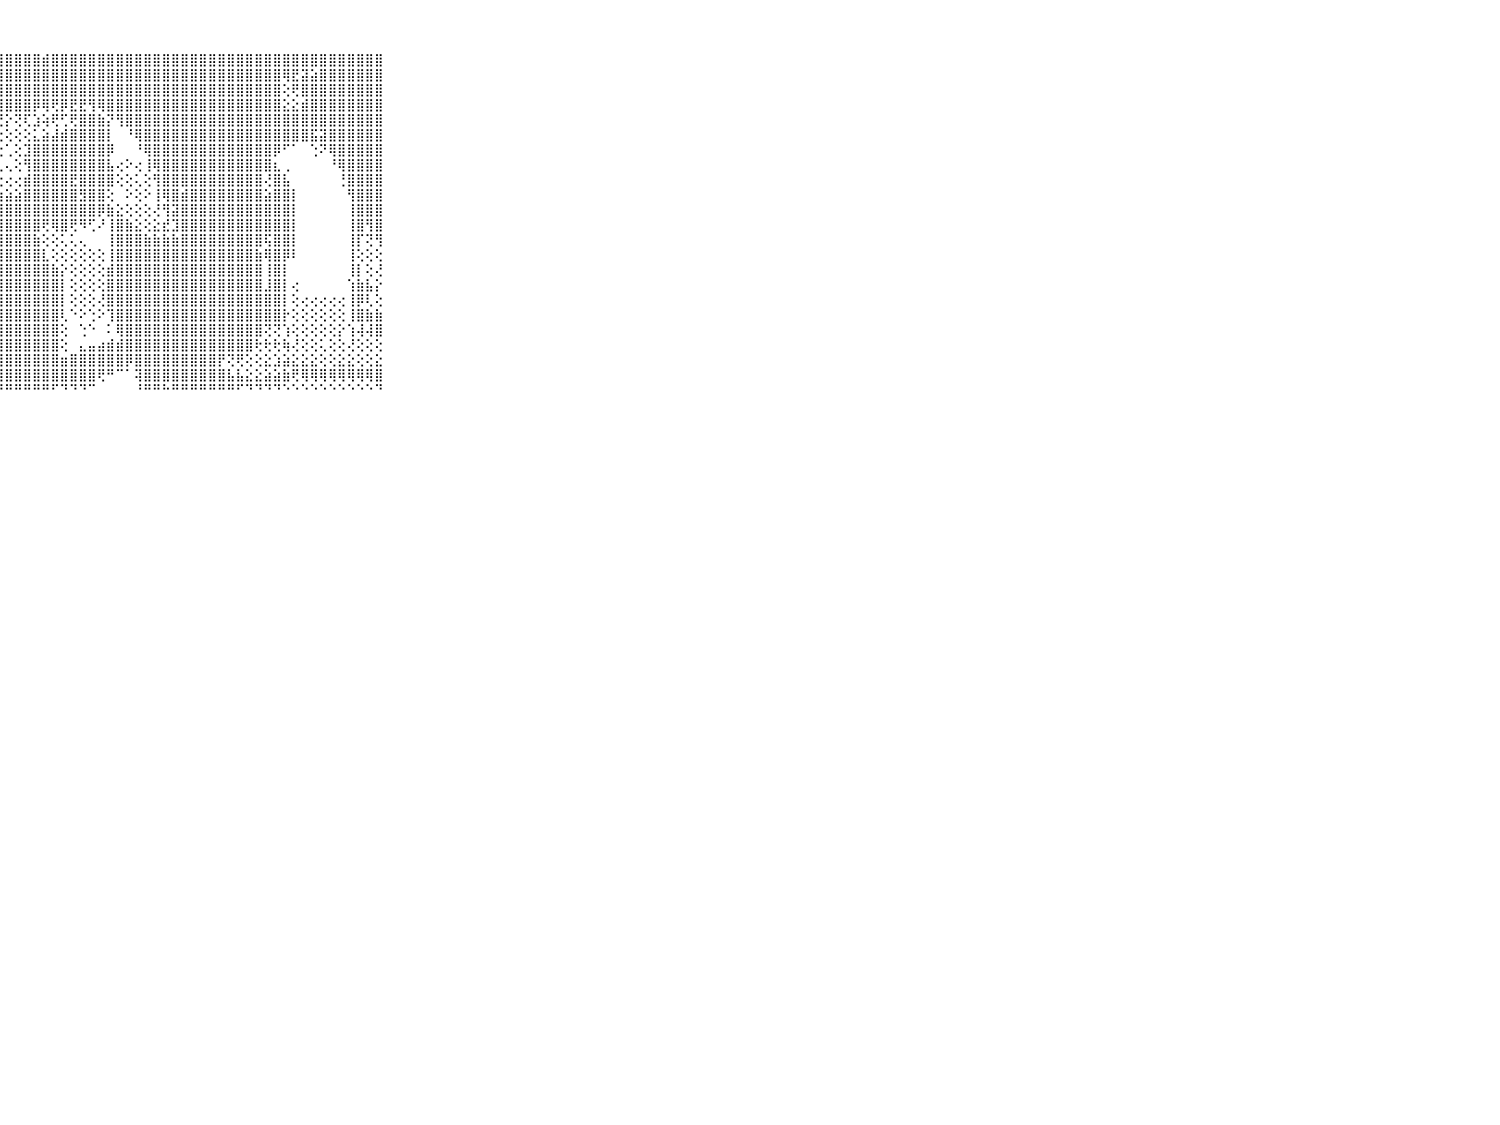

⠀⠀⠀⠀⠀⠀⠀⠀⠀⠀⠀⢕⢕⢜⢕⢕⢕⢝⢟⡗⢳⢿⢿⣟⣻⣿⣿⣿⣿⣿⣿⣿⣾⣿⣿⣿⣿⣿⣿⣿⣿⣿⣿⣿⣿⣿⣿⣿⣿⣿⣿⣿⣿⣿⣿⣿⣿⣿⣿⣿⣿⣿⣿⣿⣿⣿⣿⣿⣿⠀⠀⠀⠀⠀⠀⠀⠀⠀⠀⠀⠀
⠀⠀⠀⠀⠀⠀⠀⠀⠀⠀⠀⢕⢕⢕⢇⢜⢕⢕⢜⢕⢸⢝⣸⣿⣿⣿⣿⣿⣿⣿⣿⣿⣿⣿⣿⣿⣿⣿⣿⣿⣿⣿⣿⣿⣿⣿⣿⣿⣿⣿⣿⣿⣿⣿⣿⣿⣿⣿⢿⣟⣽⣵⣿⣿⣿⣿⣿⣿⣿⠀⠀⠀⠀⠀⠀⠀⠀⠀⠀⠀⠀
⠀⠀⠀⠀⠀⠀⠀⠀⠀⠀⠀⢕⣕⢜⢕⢕⢕⢕⢜⣹⣿⣟⣳⡾⡿⢿⣿⣿⣿⣿⣿⣿⣿⣿⣿⣿⣿⣿⣿⣿⣿⣿⣿⣿⣿⣿⣿⣿⣿⣿⣿⣿⣿⣿⣿⣿⣿⣿⢕⢟⣿⣿⣿⣿⣿⣿⣿⣿⣿⠀⠀⠀⠀⠀⠀⠀⠀⠀⠀⠀⠀
⠀⠀⠀⠀⠀⠀⠀⠀⠀⠀⠀⢳⢕⢕⣕⡕⣕⢕⢜⢹⢗⣱⡽⢽⣹⣾⣾⣿⣿⣿⣿⡿⢿⢟⡿⣟⣟⢻⢿⣿⣿⣿⣿⣿⣿⣿⣿⣿⣿⣿⣿⣿⣿⣿⣿⣿⣿⣿⣕⣕⣾⣿⣿⣿⣿⣿⣿⣿⣿⠀⠀⠀⠀⠀⠀⠀⠀⠀⠀⠀⠀
⠀⠀⠀⠀⠀⠀⠀⠀⠀⠀⠀⢕⢕⢕⢕⢜⢝⢕⢕⢕⢕⢕⢕⢜⢝⢜⢝⢝⡕⢝⢏⣱⢵⢟⢋⢟⣿⣿⣷⡝⢻⣿⣿⣿⣿⣿⣿⣿⣿⣿⣿⣿⣿⣿⣿⣿⣿⣿⣿⣿⣿⣿⣿⣿⣿⣿⣿⣿⣿⠀⠀⠀⠀⠀⠀⠀⠀⠀⠀⠀⠀
⠀⠀⠀⠀⠀⠀⠀⠀⠀⠀⠀⢕⢕⢕⢕⢕⢕⢕⢕⢕⢕⢕⢕⢕⡕⢕⢜⢕⢕⢕⢕⣅⣵⣼⣾⣿⣿⣿⣿⡇⠀⠘⢿⣿⣿⣿⣿⣿⣿⣿⣿⣿⣿⣿⣿⣿⣿⣿⣿⣿⣿⣯⣽⣿⣿⣿⣿⣿⣿⠀⠀⠀⠀⠀⠀⠀⠀⠀⠀⠀⠀
⠀⠀⠀⠀⠀⠀⠀⠀⠀⠀⠀⢕⢕⢕⢕⢕⢕⢕⢕⢕⢕⢕⢕⢕⢕⢕⢕⢕⢁⢕⣹⣿⣿⣿⣿⣿⣿⣿⣿⡿⠀⠀⠘⢿⣿⣿⣿⣿⣿⣿⣿⣿⣿⣿⣿⣿⣿⡿⠋⠁⠀⢑⠝⢿⣿⣿⣿⣿⣿⠀⠀⠀⠀⠀⠀⠀⠀⠀⠀⠀⠀
⠀⠀⠀⠀⠀⠀⠀⠀⠀⠀⠀⢕⢕⢕⢕⢕⢕⢕⢕⢕⢕⢕⢕⢕⢕⢕⢕⢁⢄⢕⢻⣿⣿⣿⣿⣿⣿⣿⣿⣧⢔⠕⢔⢸⢿⣿⣿⣿⣿⣿⣿⣿⣿⣿⣿⣿⣿⣆⢀⠀⠀⠀⠀⠘⢿⣿⣿⣿⣿⠀⠀⠀⠀⠀⠀⠀⠀⠀⠀⠀⠀
⠀⠀⠀⠀⠀⠀⠀⠀⠀⠀⠀⢕⢕⢕⢕⢕⢕⢕⢕⢕⢕⢕⢕⢕⢕⢕⢕⢕⢔⢔⣾⣿⣿⣿⣿⣟⣿⣿⣿⣿⢕⢕⢅⢕⢻⣿⣿⣿⣿⣿⣿⣿⣿⣿⣿⣿⢜⣿⣧⠀⠀⠀⠀⠀⢘⣿⣿⣿⣿⠀⠀⠀⠀⠀⠀⠀⠀⠀⠀⠀⠀
⠀⠀⠀⠀⠀⠀⠀⠀⠀⠀⠀⢕⢕⢕⢕⢕⢕⢕⢕⢕⢕⢕⢕⢕⢕⢕⢱⣵⣵⣵⣿⣿⣿⣿⣿⣿⣻⣿⣿⢕⠀⠕⢕⠕⢸⢿⣿⣾⣿⣿⣿⣿⣿⣿⣿⣿⣵⣿⣿⡇⠀⠀⠀⠀⠀⢻⣿⣿⣿⠀⠀⠀⠀⠀⠀⠀⠀⠀⠀⠀⠀
⠀⠀⠀⠀⠀⠀⠀⠀⠀⠀⠀⢕⢕⢕⢕⢕⢕⢕⢕⢜⢇⢕⢜⢕⢕⢕⢸⣿⣿⣿⣿⣿⣿⣿⣿⣿⣿⣿⡿⣷⣕⢕⢕⢕⢜⢻⣽⣿⣿⣿⣿⣿⣿⣿⣿⣿⣿⣿⣿⡇⠀⠀⠀⠀⠀⢸⣿⣿⣿⠀⠀⠀⠀⠀⠀⠀⠀⠀⠀⠀⠀
⠀⠀⠀⠀⠀⠀⠀⠀⠀⠀⠀⢕⢕⢕⢕⢕⢕⢕⢕⢕⢕⢕⢕⢕⢱⢕⢸⣿⣿⣿⣿⣿⢟⢿⣿⢟⠻⢋⠜⢸⣿⣷⣕⢕⣕⣞⣹⣿⣿⣿⣿⣿⣿⣿⣿⣿⣿⣿⣿⡇⠀⠀⠀⠀⠀⢸⣿⢻⣿⠀⠀⠀⠀⠀⠀⠀⠀⠀⠀⠀⠀
⠀⠀⠀⠀⠀⠀⠀⠀⠀⠀⠀⢕⢕⢕⢕⢕⢕⡇⢕⢕⢕⣕⢕⢕⢕⣕⣿⣿⣿⣿⣿⣷⢕⢕⢅⢅⢄⠀⠀⢸⣿⣿⣿⣷⣷⣷⣷⣿⣿⣿⣿⣿⣿⣿⣿⣿⢯⣿⣿⡇⠀⠀⠀⠀⠀⢸⡏⢝⢻⠀⠀⠀⠀⠀⠀⠀⠀⠀⠀⠀⠀
⠀⠀⠀⠀⠀⠀⠀⠀⠀⠀⠀⢕⢕⢕⢕⢕⢇⢕⣕⡇⣗⣗⣗⣗⣳⣿⣿⣿⣿⣿⣿⣿⣇⢕⢕⢕⢕⢕⢕⢸⣿⣿⣿⣿⣿⣿⣿⣿⣿⣿⣿⣿⣿⣿⣿⣷⢿⣿⡿⠇⠀⠀⠀⠀⠀⢸⢕⢕⢕⠀⠀⠀⠀⠀⠀⠀⠀⠀⠀⠀⠀
⠀⠀⠀⠀⠀⠀⠀⠀⠀⠀⠀⢱⣧⣵⡵⢕⡵⢵⢵⢵⡵⡵⢧⣿⣿⣿⣿⣿⣿⣿⣿⣿⣿⣷⡕⢕⢕⢕⢕⣾⣿⣿⣿⣿⣿⣿⣿⣿⣿⣿⣿⣿⣿⣿⣿⣿⢸⣿⡇⠀⠀⠀⠀⠀⠀⢸⡇⢕⢜⠀⠀⠀⠀⠀⠀⠀⠀⠀⠀⠀⠀
⠀⠀⠀⠀⠀⠀⠀⠀⠀⠀⠀⢱⣷⢗⣗⣗⣗⣗⣞⣏⣹⣿⣿⣿⣿⣿⣿⣿⣿⣿⣿⣿⣿⣿⡇⢕⢕⢕⢕⣿⣿⣿⣿⣿⣿⣿⣿⣿⣿⣿⣿⣿⣿⣿⣿⣿⣸⣿⡇⢔⠀⠀⠀⠀⠀⢱⣷⣧⡕⠀⠀⠀⠀⠀⠀⠀⠀⠀⠀⠀⠀
⠀⠀⠀⠀⠀⠀⠀⠀⠀⠀⠀⢸⣿⡿⢽⢵⣾⡵⢧⣿⣿⣿⣿⣿⣿⣿⣿⣿⣿⣿⣿⣿⣿⣿⡇⢕⢕⢕⢜⣿⣿⣿⣿⣿⣿⣿⣿⣿⣿⣿⣿⣿⣿⣿⣿⣿⣿⣿⡇⢕⢔⢔⢔⢔⢔⢸⡿⢇⢕⠀⠀⠀⠀⠀⠀⠀⠀⠀⠀⠀⠀
⠀⠀⠀⠀⠀⠀⠀⠀⠀⠀⠀⢱⣾⣷⣷⣾⣿⣿⣿⣿⣿⣿⣿⣿⣿⣿⣿⣿⣿⣿⣿⣿⣿⣿⢇⠑⠕⢑⠕⢹⣿⣿⣿⣿⣿⣿⣿⣿⣿⣿⣿⣿⣿⣿⣿⣿⣿⣿⡗⢕⢕⢕⢕⢕⢕⢸⣿⣷⣷⠀⠀⠀⠀⠀⠀⠀⠀⠀⠀⠀⠀
⠀⠀⠀⠀⠀⠀⠀⠀⠀⠀⠀⣿⣽⣿⣿⣿⣿⣿⣿⣿⣿⣿⣿⣿⣿⣿⣿⣿⣿⣿⣿⣿⣿⣿⢕⠀⢑⠑⠀⠅⢿⣿⣿⣿⣿⣿⣿⣿⣿⣿⣿⣿⣿⣿⣿⣿⢝⢝⢱⢕⢕⢕⢕⢕⡕⢱⢼⢼⣿⠀⠀⠀⠀⠀⠀⠀⠀⠀⠀⠀⠀
⠀⠀⠀⠀⠀⠀⠀⠀⠀⠀⠀⢻⣿⣿⣿⣿⣿⣿⣿⣿⣿⣿⣿⣿⣿⣿⣿⣿⣿⣿⣿⣿⣿⣿⢕⠀⣄⣤⣴⣾⣾⣿⣿⣿⣿⣿⣿⣿⣿⣿⣿⣿⣿⣿⣿⢗⢗⢗⢷⢜⢕⢕⢅⢕⢕⢜⢕⢕⢕⠀⠀⠀⠀⠀⠀⠀⠀⠀⠀⠀⠀
⠀⠀⠀⠀⠀⠀⠀⠀⠀⠀⠀⣜⣽⣽⣾⣿⣿⣿⣿⣿⣿⣿⣿⣿⣿⣿⣿⣿⣿⣿⣿⣿⣿⣿⣶⣿⣿⣿⣿⣿⣿⡿⣿⣿⣿⣿⣿⣿⣿⣿⣿⡟⢝⢟⢕⢕⣕⣱⣵⣕⣕⣕⢕⢕⣕⣕⢕⢕⣕⠀⠀⠀⠀⠀⠀⠀⠀⠀⠀⠀⠀
⠀⠀⠀⠀⠀⠀⠀⠀⠀⠀⠀⢸⢟⡟⢝⣏⣽⣿⣿⣿⣿⣿⣿⣿⣿⣿⣿⣿⣿⣿⣿⣿⣿⣿⣿⣿⣿⣿⢟⠛⠉⠁⢽⣿⣿⣿⣿⣿⣿⣿⣿⣿⣧⣧⣕⣕⣵⣵⣷⢟⢿⢿⢿⢿⢿⢿⢿⢿⣿⠀⠀⠀⠀⠀⠀⠀⠀⠀⠀⠀⠀
⠀⠀⠀⠀⠀⠀⠀⠀⠀⠀⠀⠘⠙⠓⠃⠓⠛⠛⠛⠛⠛⠛⠛⠛⠛⠛⠛⠛⠛⠛⠛⠛⠛⠋⠙⠙⠙⠉⠀⠀⠀⠀⠘⠛⠛⠓⠛⠛⠛⠛⠛⠛⠛⠋⠙⠙⠙⠙⠑⠑⠑⠑⠑⠑⠑⠑⠑⠑⠙⠀⠀⠀⠀⠀⠀⠀⠀⠀⠀⠀⠀